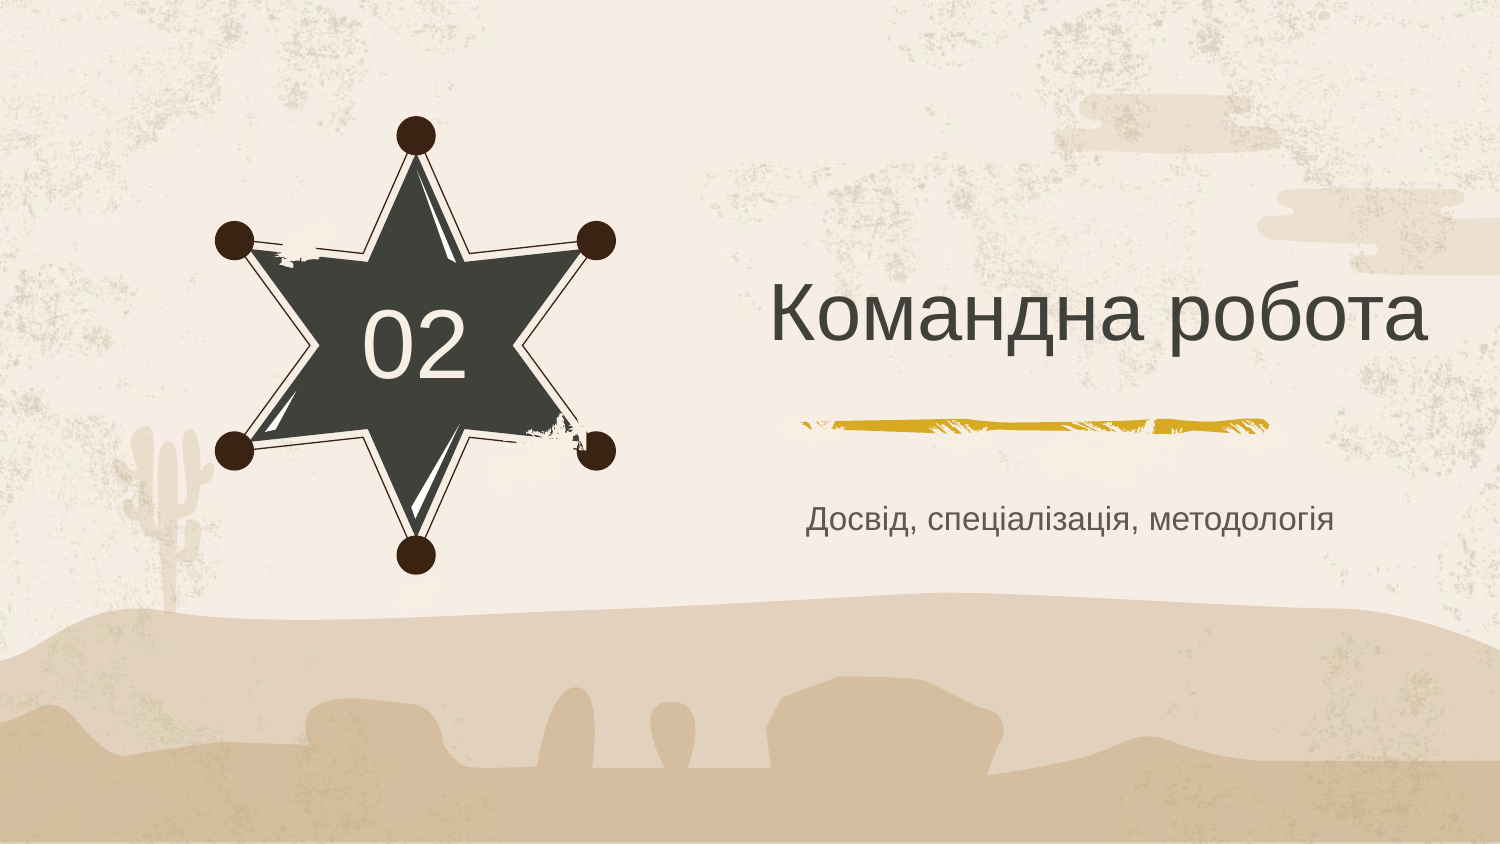

# Командна робота
02

Досвід, спеціалізація, методологія